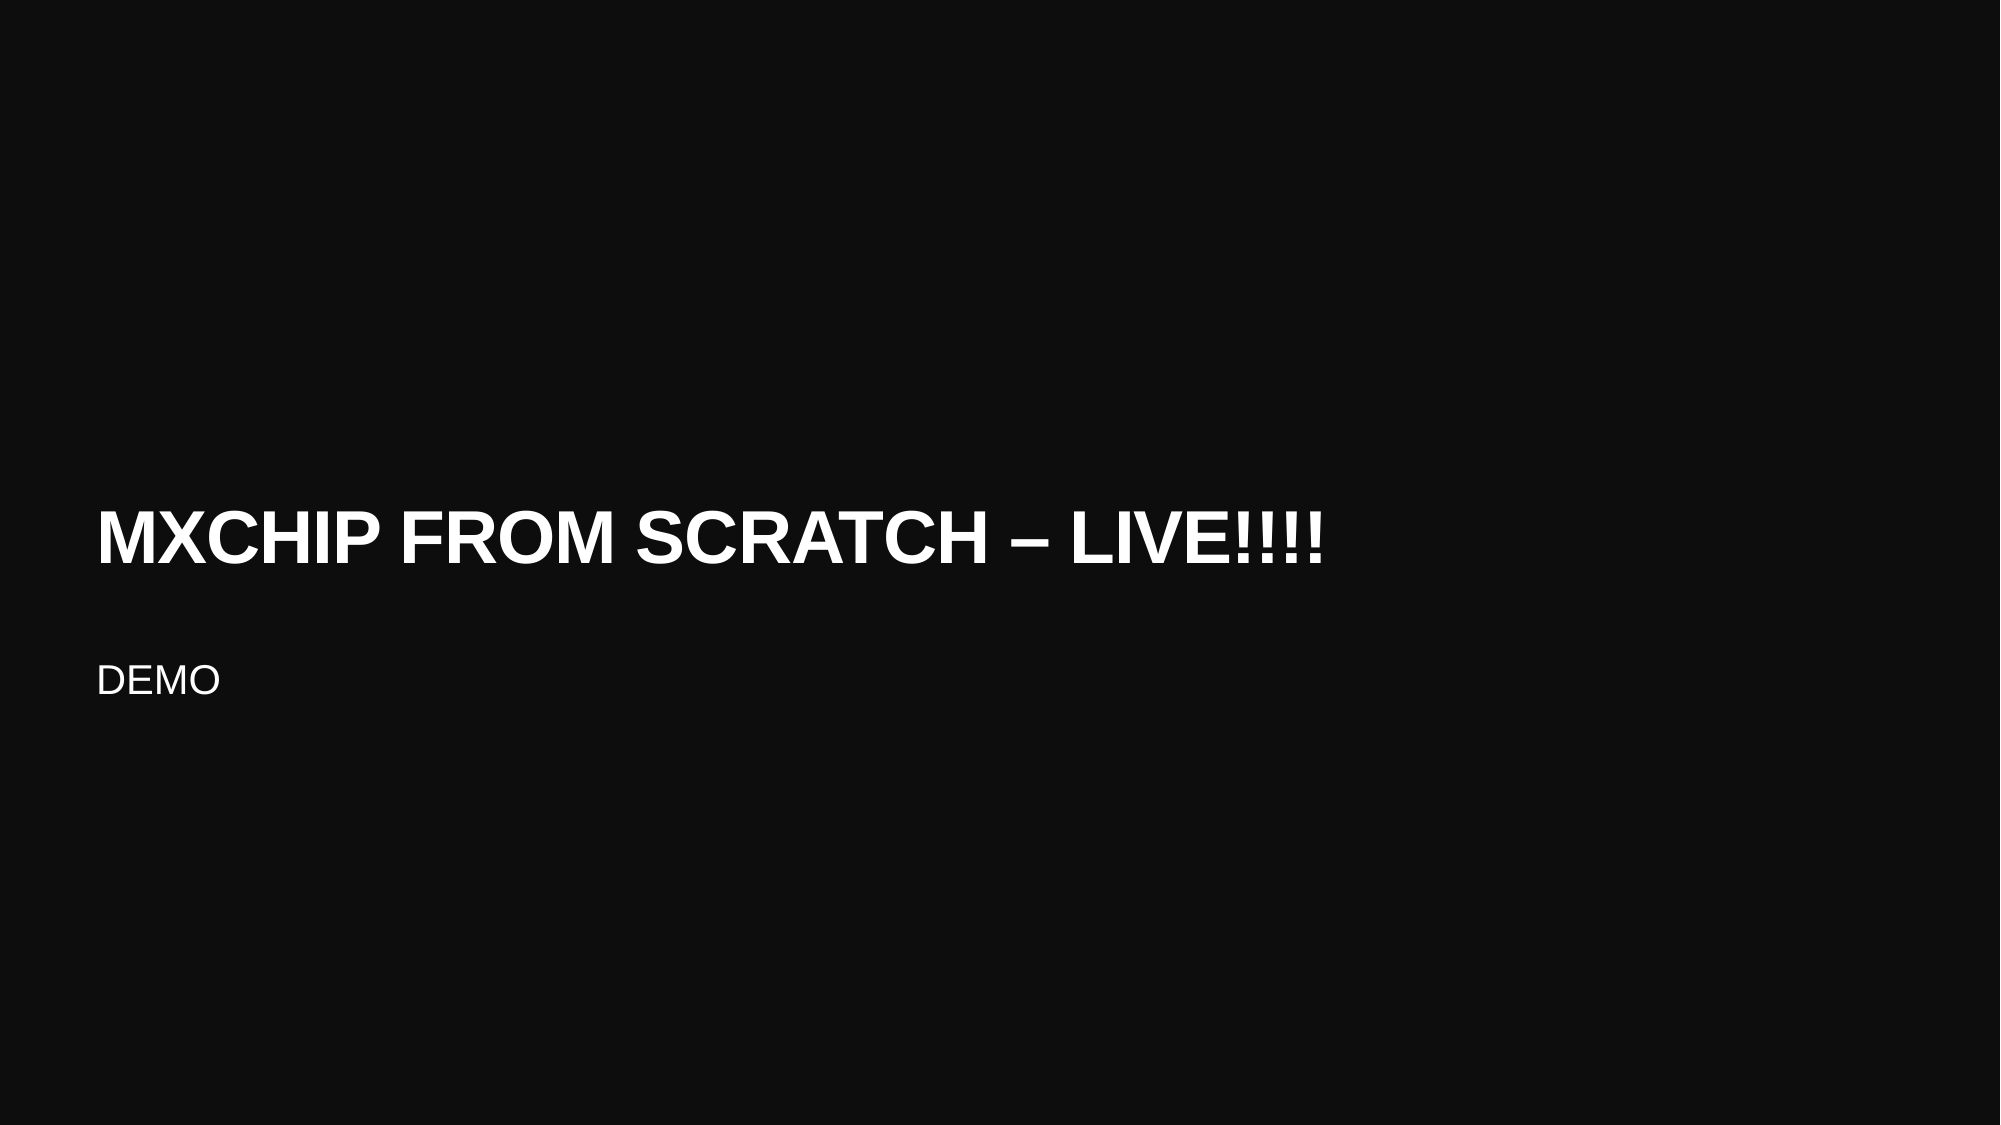

# MXCHIP FROM SCRATCH – LIVE!!!!
DEMO